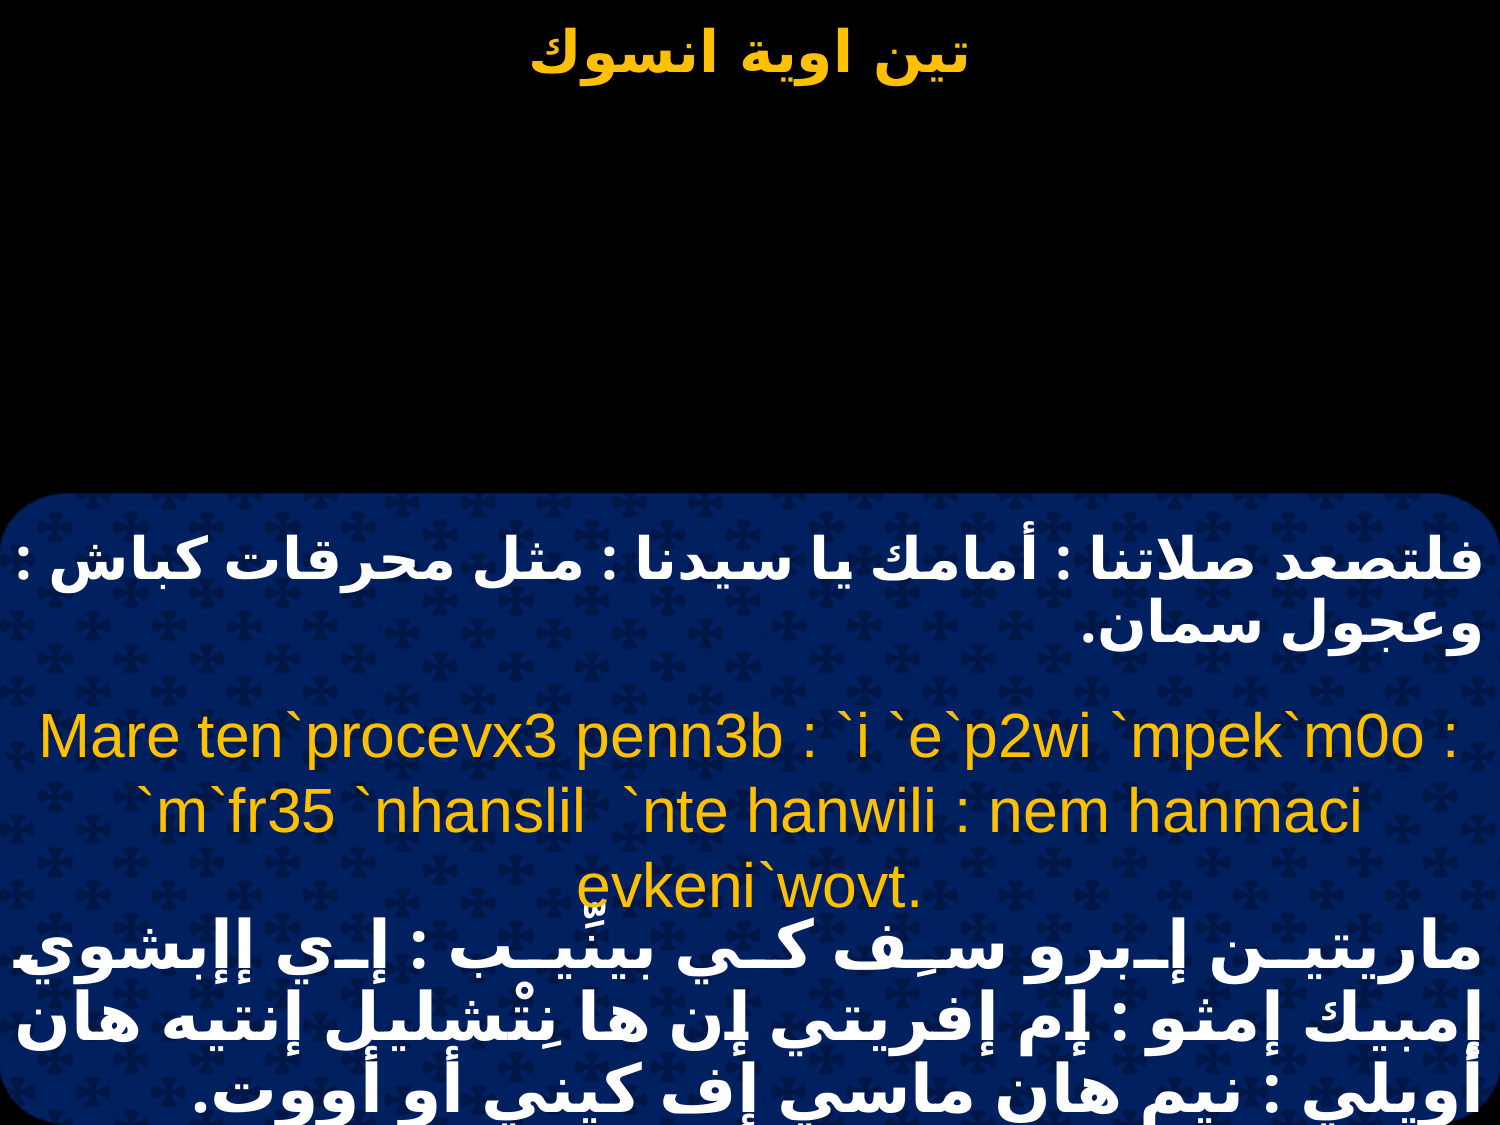

فلتصعد صلاتنا : أمامك يا سيدنا : مثل محرقات كباش : وعجول سمان.

Mare ten`procevx3 penn3b : `i `e`p2wi `mpek`m0o : `m`fr35 `nhanslil  `nte hanwili : nem hanmaci evkeni`wovt.

ماريتين إبرو سِف كي بينِّيب : إي إإبشوي إمبيك إمثو : إم إفريتي إن ها نِتْشليل إنتيه هان أويلي : نيم هان ماسي إف كيني أو أووت.